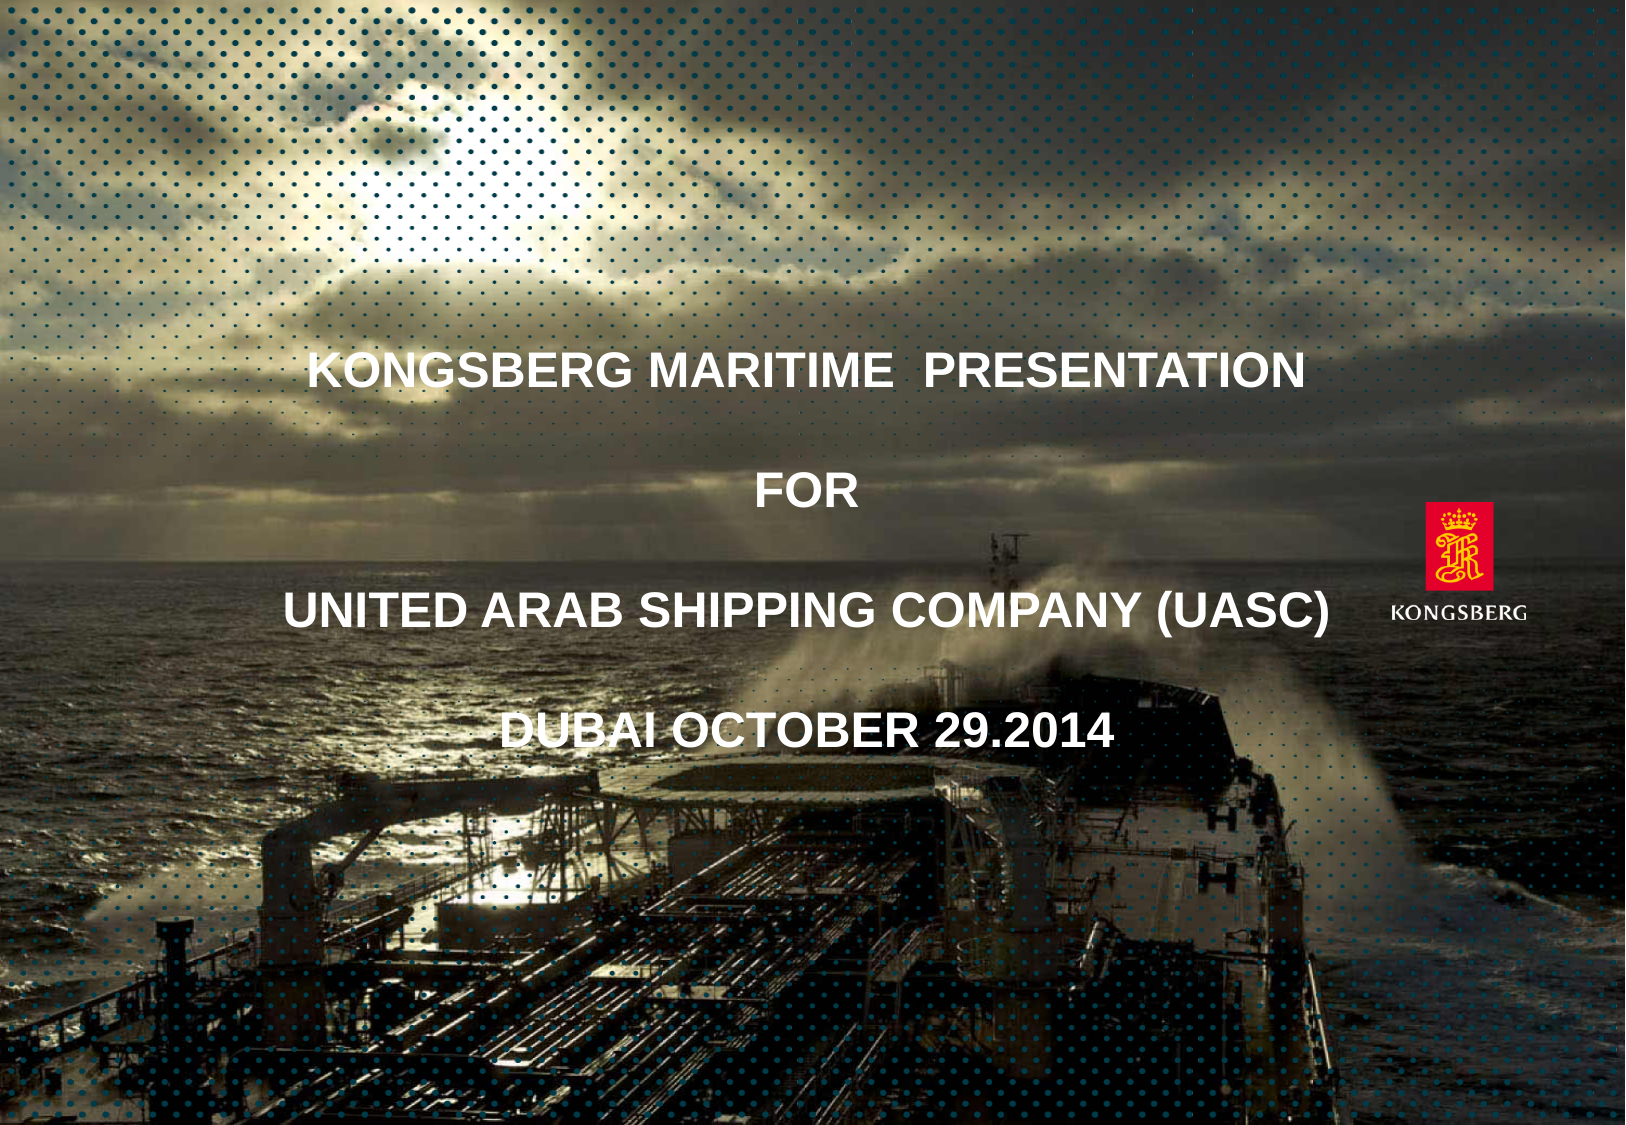

KONGSBERG MARITIME  PRESENTATION
FOR
UNITED ARAB SHIPPING COMPANY (UASC)

DUBAI OCTOBER 29.2014